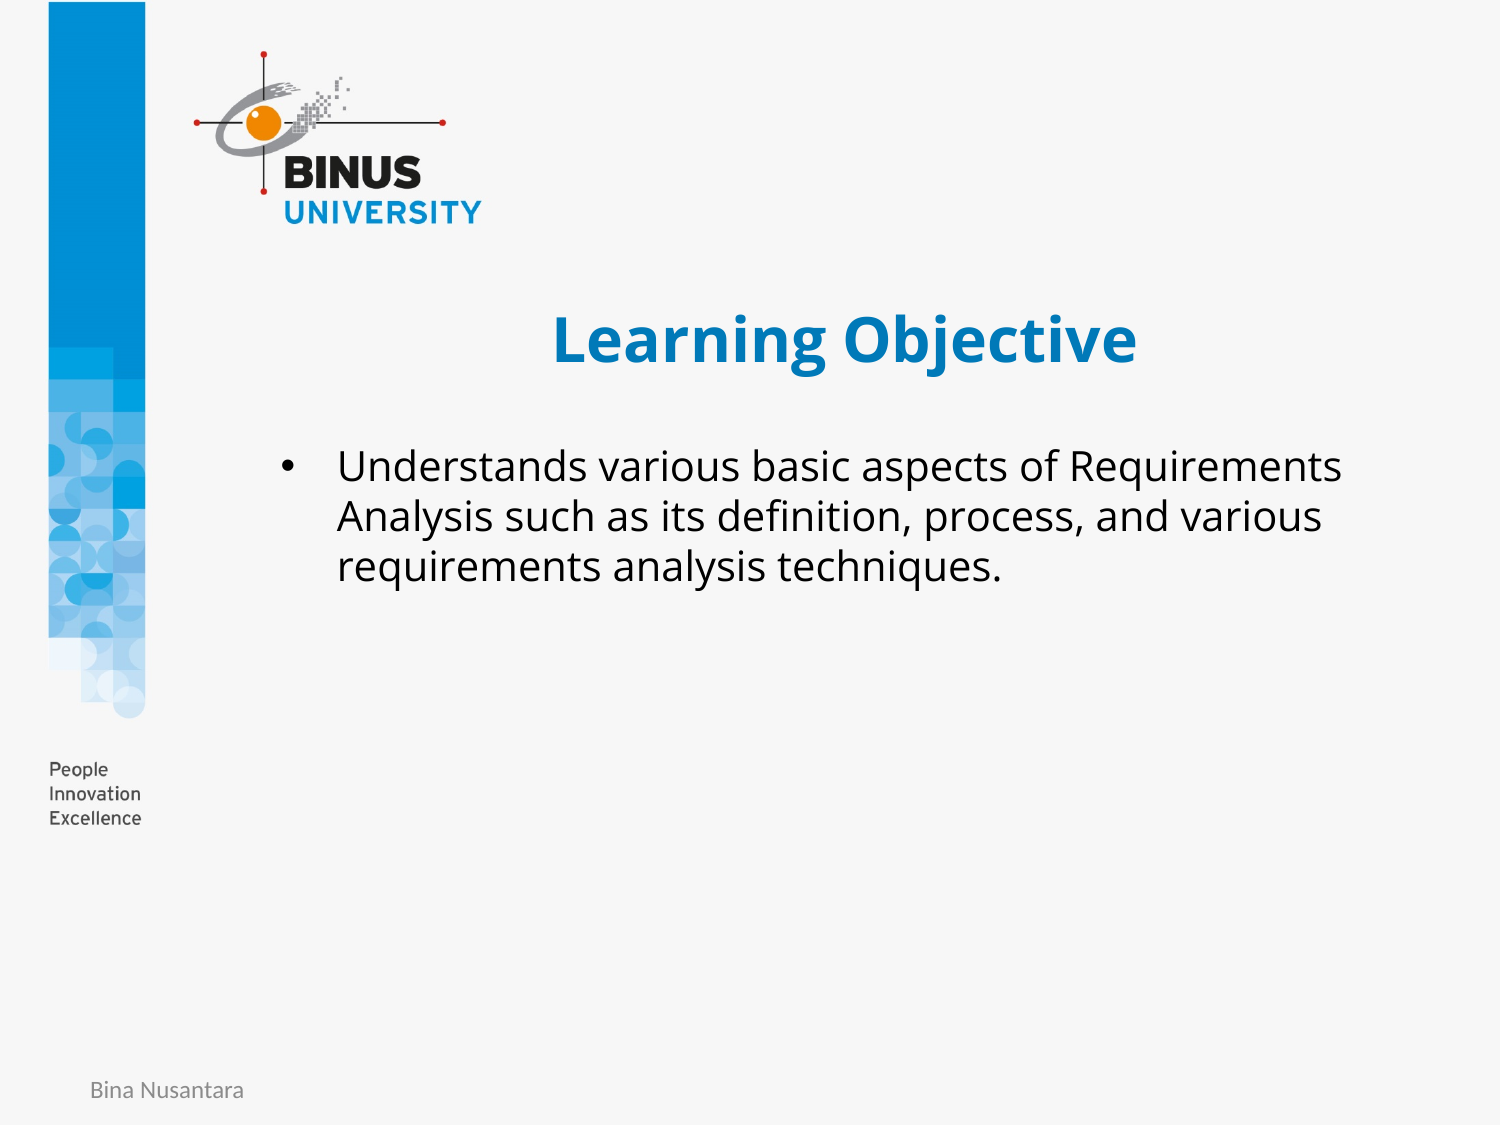

# Learning Objective
Understands various basic aspects of Requirements Analysis such as its definition, process, and various requirements analysis techniques.
Bina Nusantara